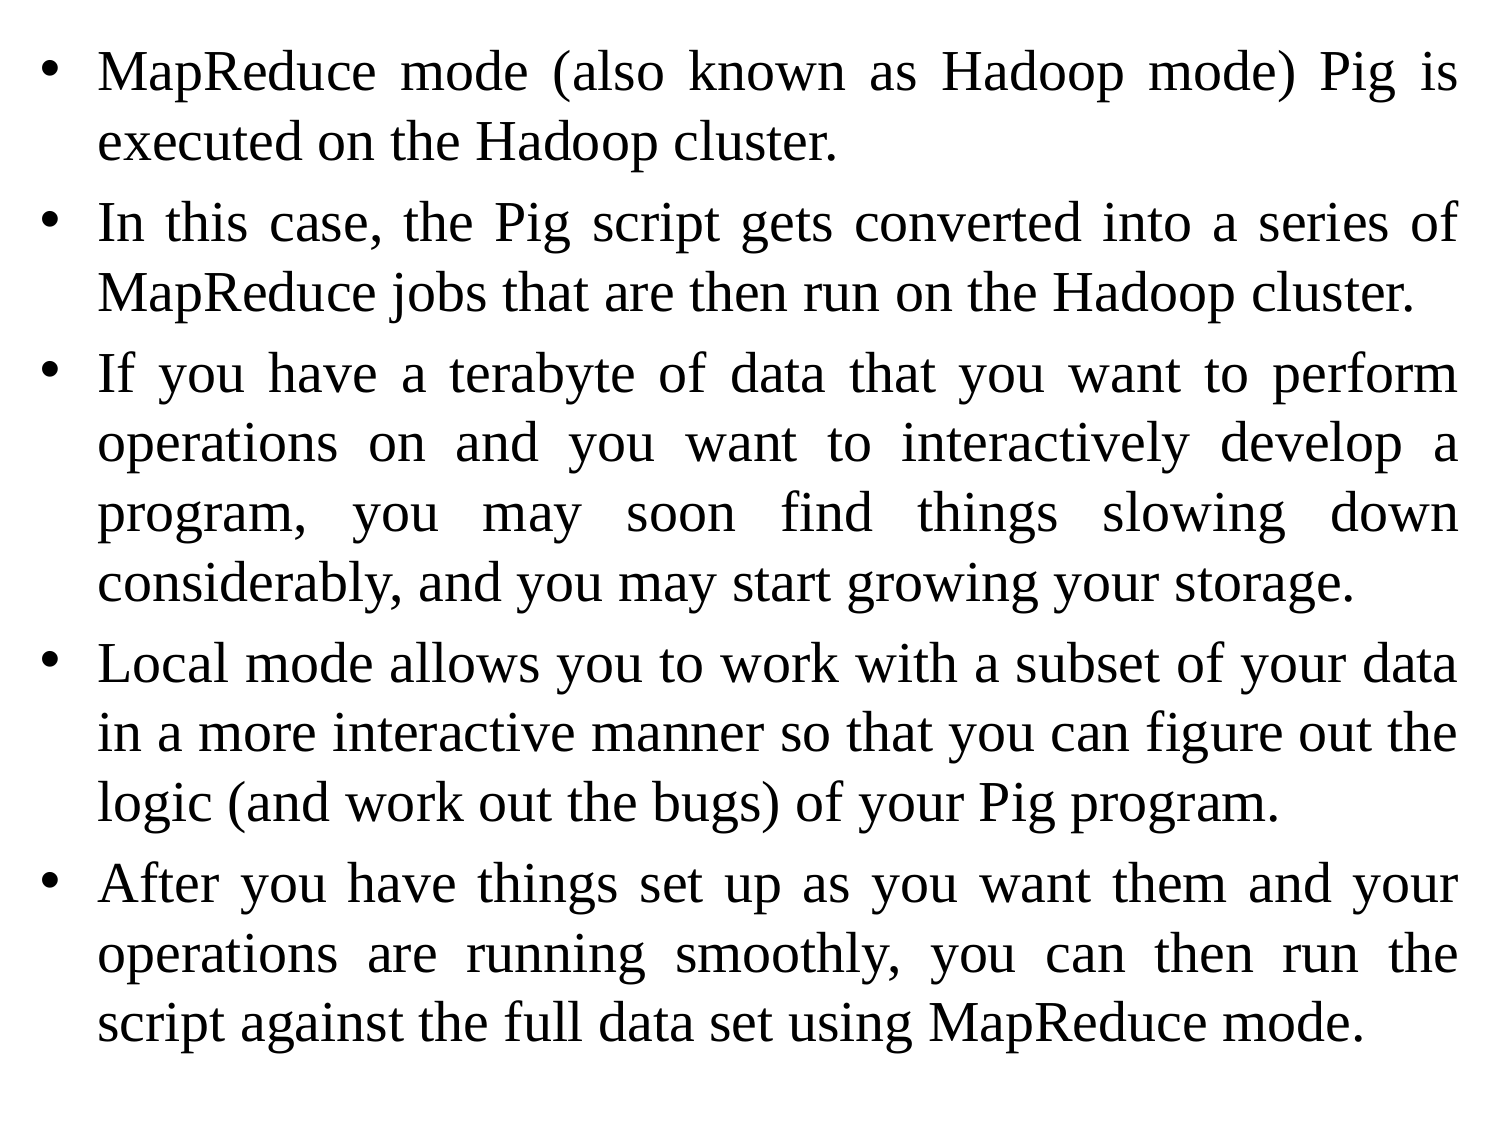

MapReduce mode (also known as Hadoop mode) Pig is executed on the Hadoop cluster.
In this case, the Pig script gets converted into a series of MapReduce jobs that are then run on the Hadoop cluster.
If you have a terabyte of data that you want to perform operations on and you want to interactively develop a program, you may soon find things slowing down considerably, and you may start growing your storage.
Local mode allows you to work with a subset of your data in a more interactive manner so that you can figure out the logic (and work out the bugs) of your Pig program.
After you have things set up as you want them and your operations are running smoothly, you can then run the script against the full data set using MapReduce mode.